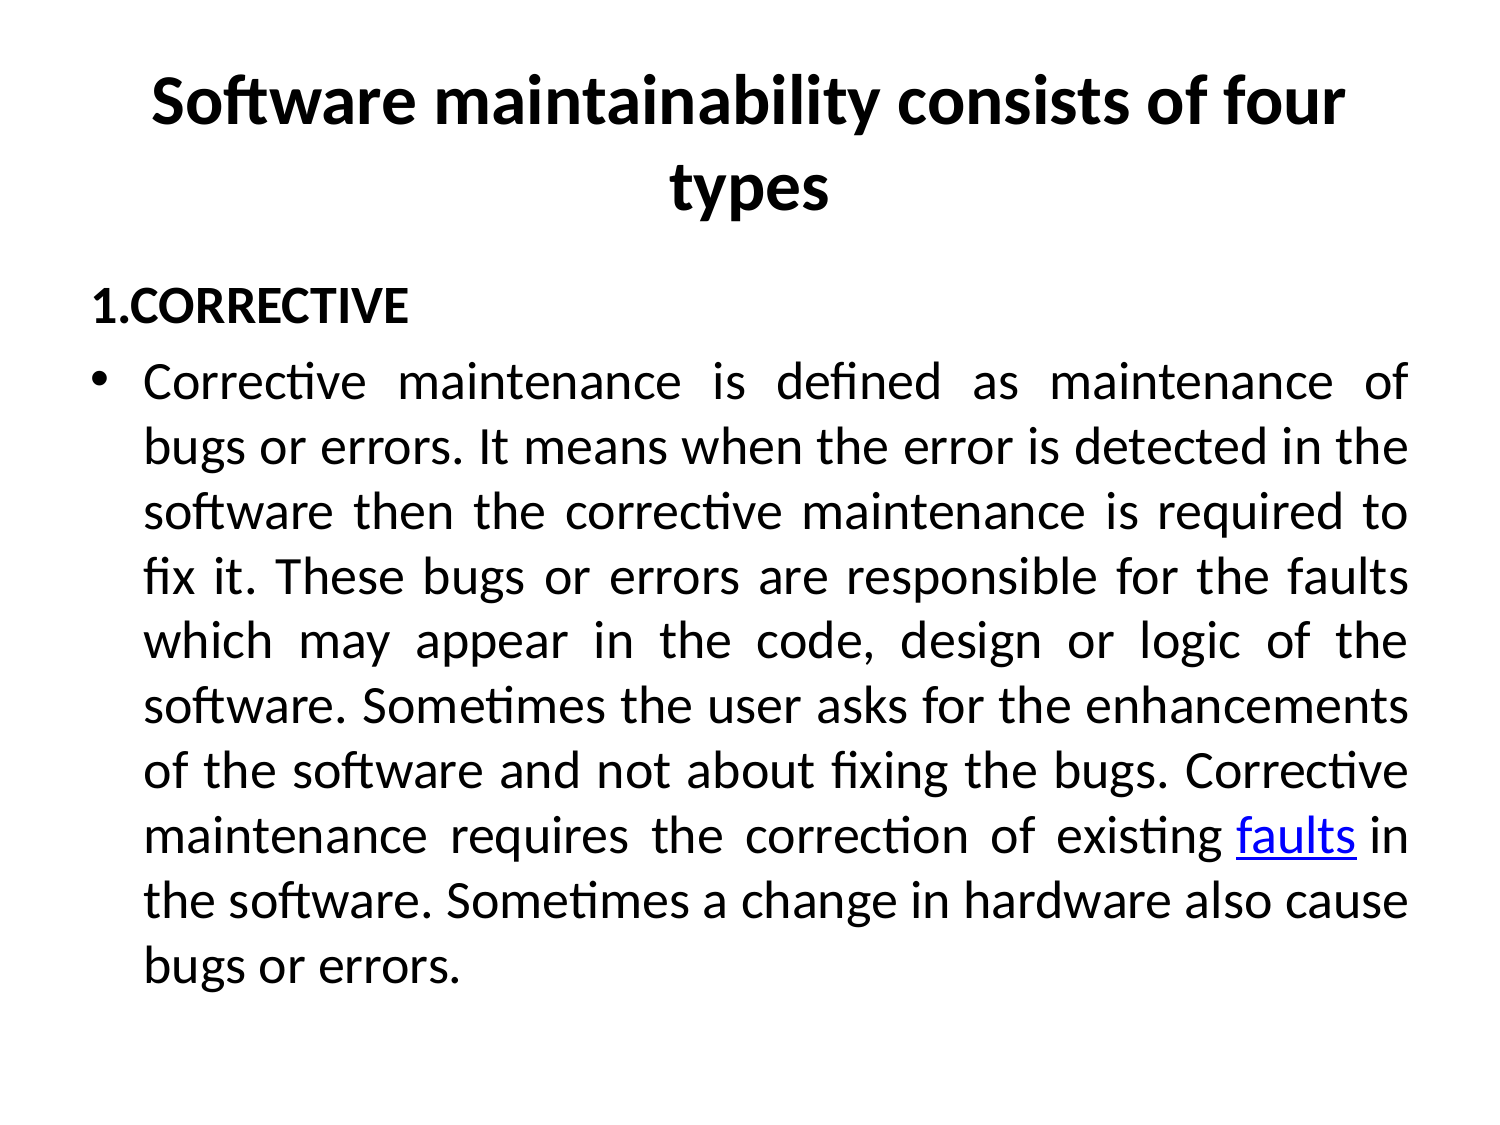

# Software maintainability consists of four types
1.CORRECTIVE
Corrective maintenance is defined as maintenance of bugs or errors. It means when the error is detected in the software then the corrective maintenance is required to fix it. These bugs or errors are responsible for the faults which may appear in the code, design or logic of the software. Sometimes the user asks for the enhancements of the software and not about fixing the bugs. Corrective maintenance requires the correction of existing faults in the software. Sometimes a change in hardware also cause bugs or errors.